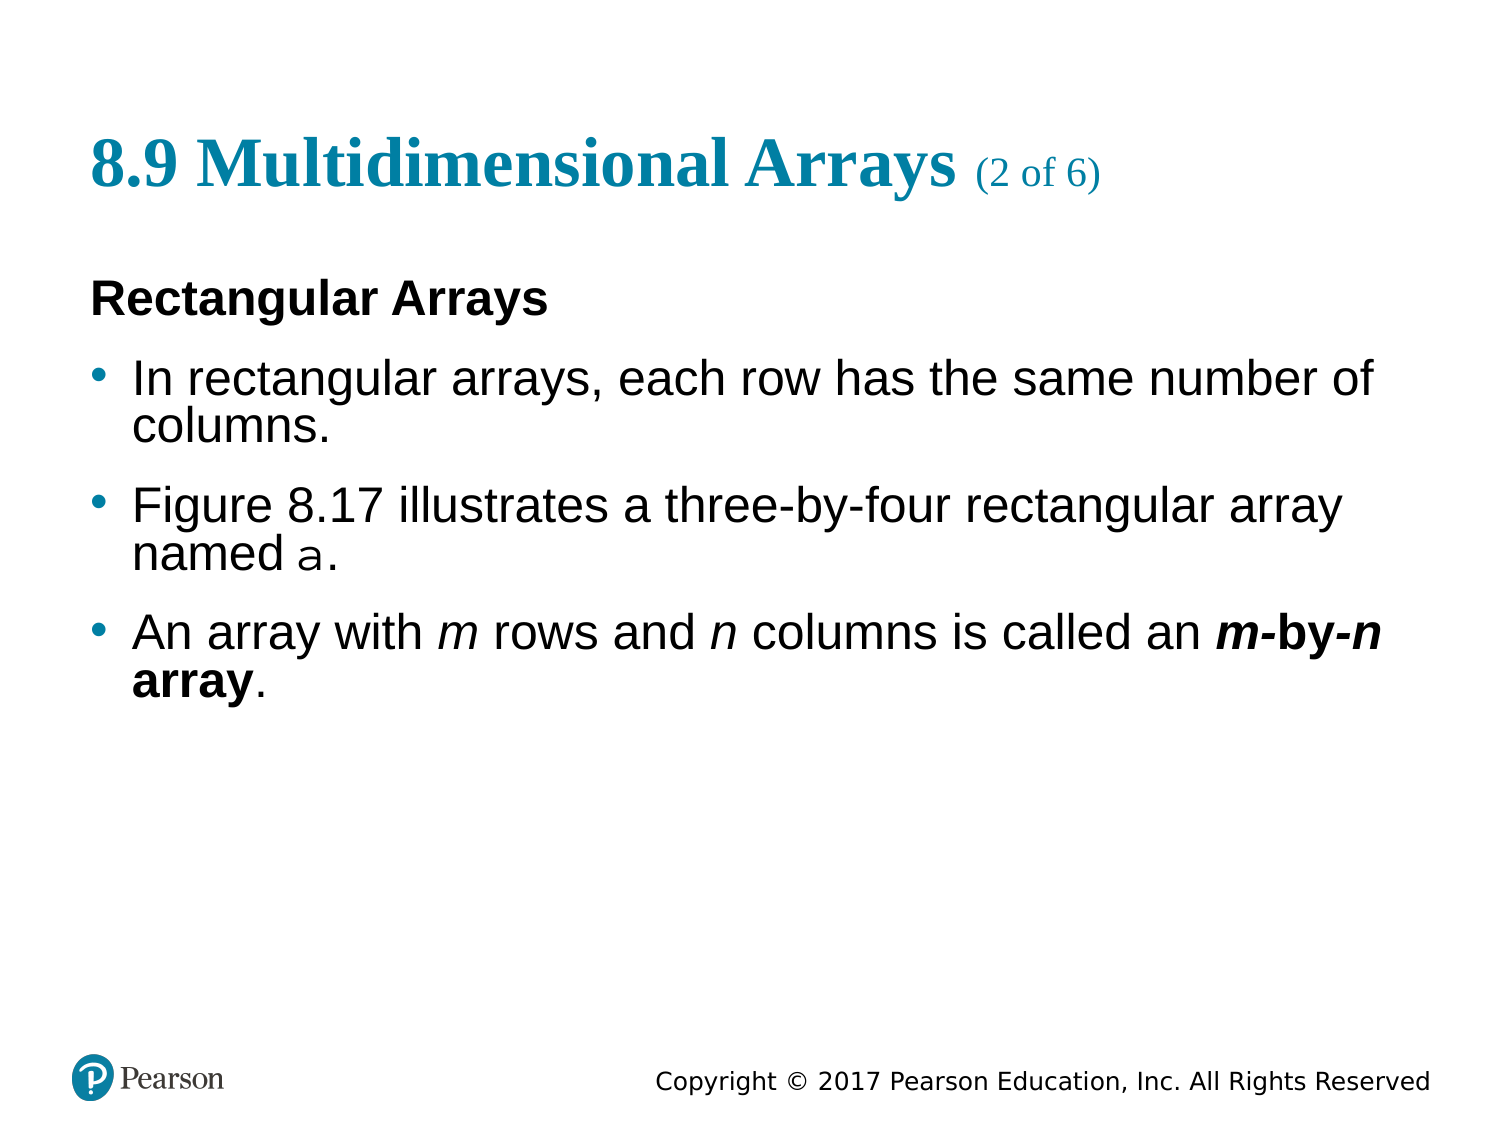

# 8.9 Multidimensional Arrays (2 of 6)
Rectangular Arrays
In rectangular arrays, each row has the same number of columns.
Figure 8.17 illustrates a three-by-four rectangular array
named a.
An array with m rows and n columns is called an m-by-n array.